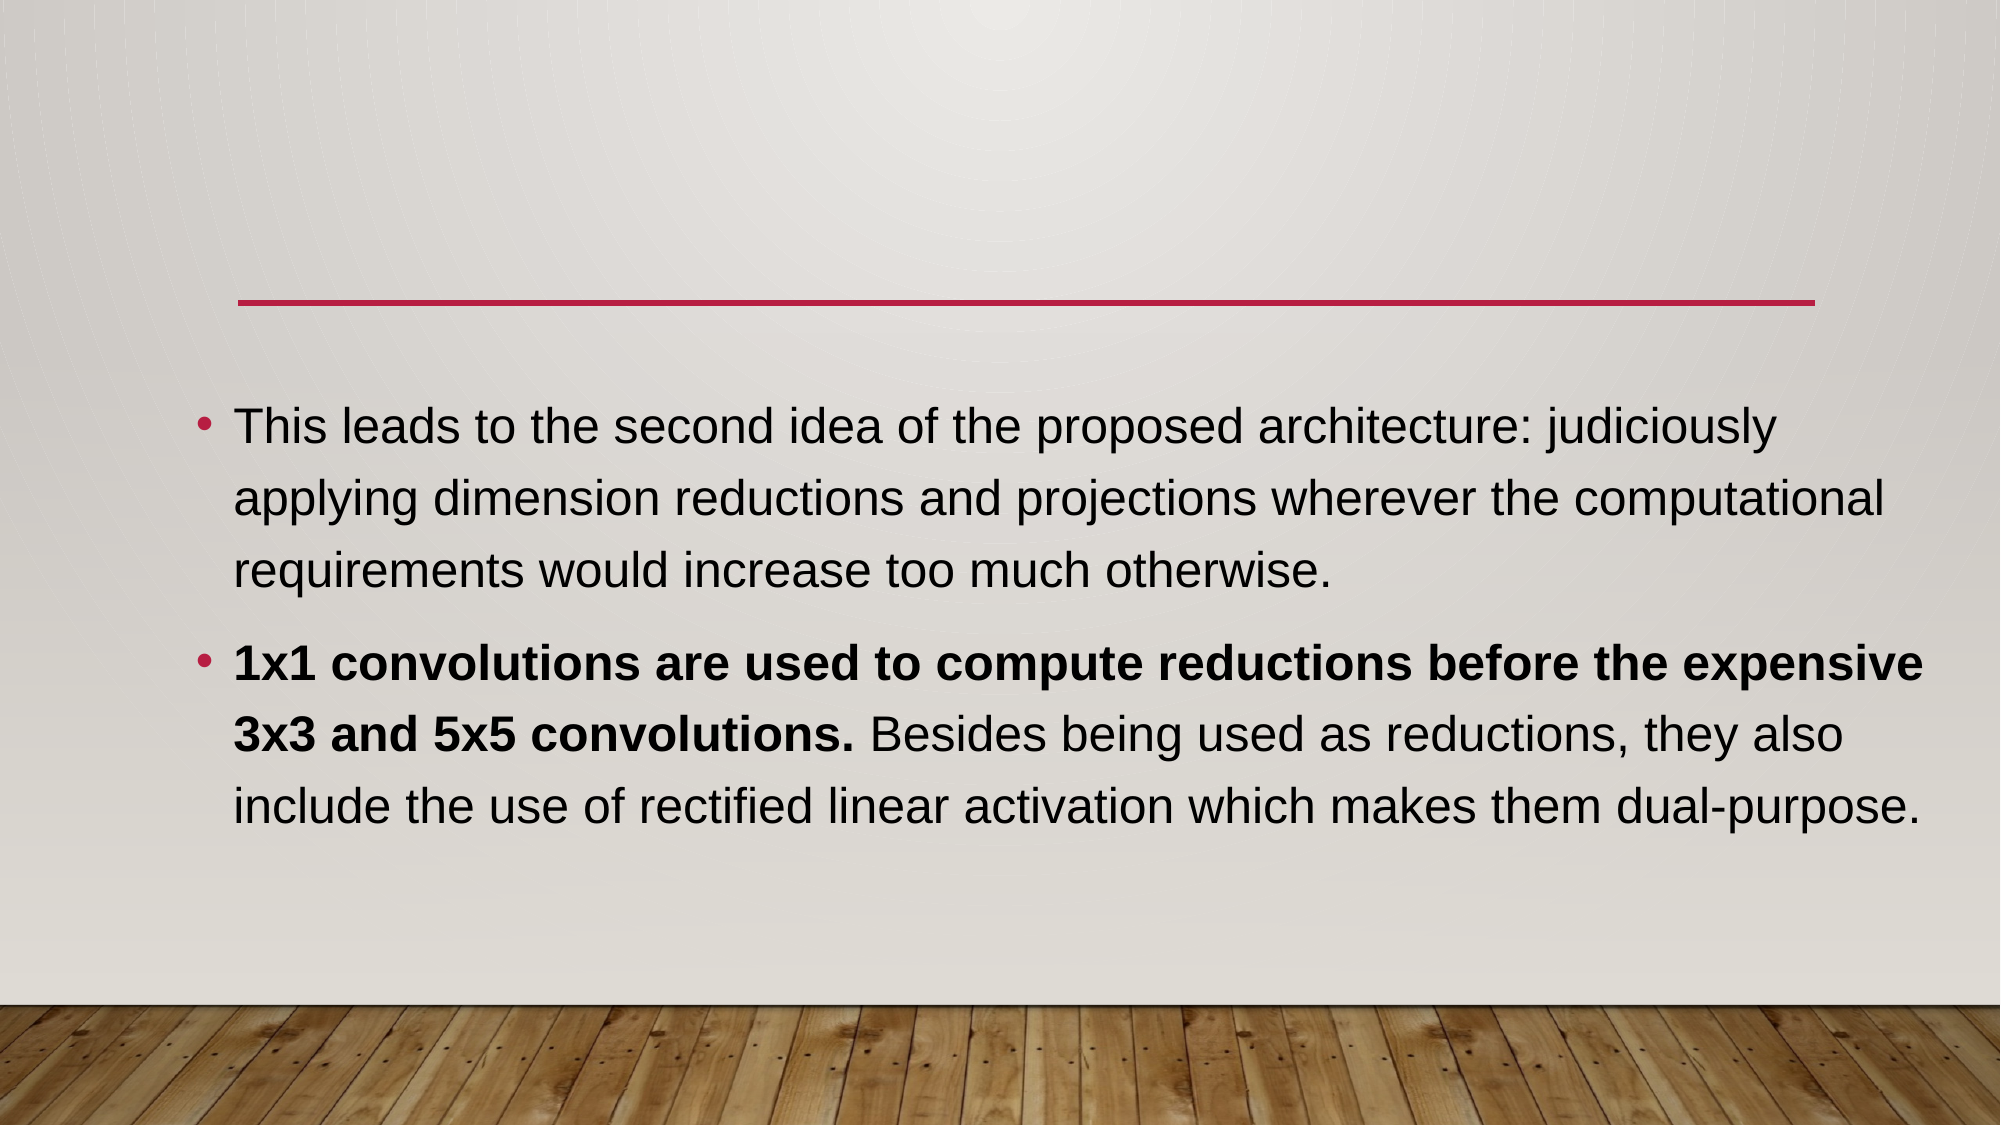

This leads to the second idea of the proposed architecture: judiciously applying dimension reductions and projections wherever the computational requirements would increase too much otherwise.
1x1 convolutions are used to compute reductions before the expensive 3x3 and 5x5 convolutions. Besides being used as reductions, they also include the use of rectified linear activation which makes them dual-purpose.